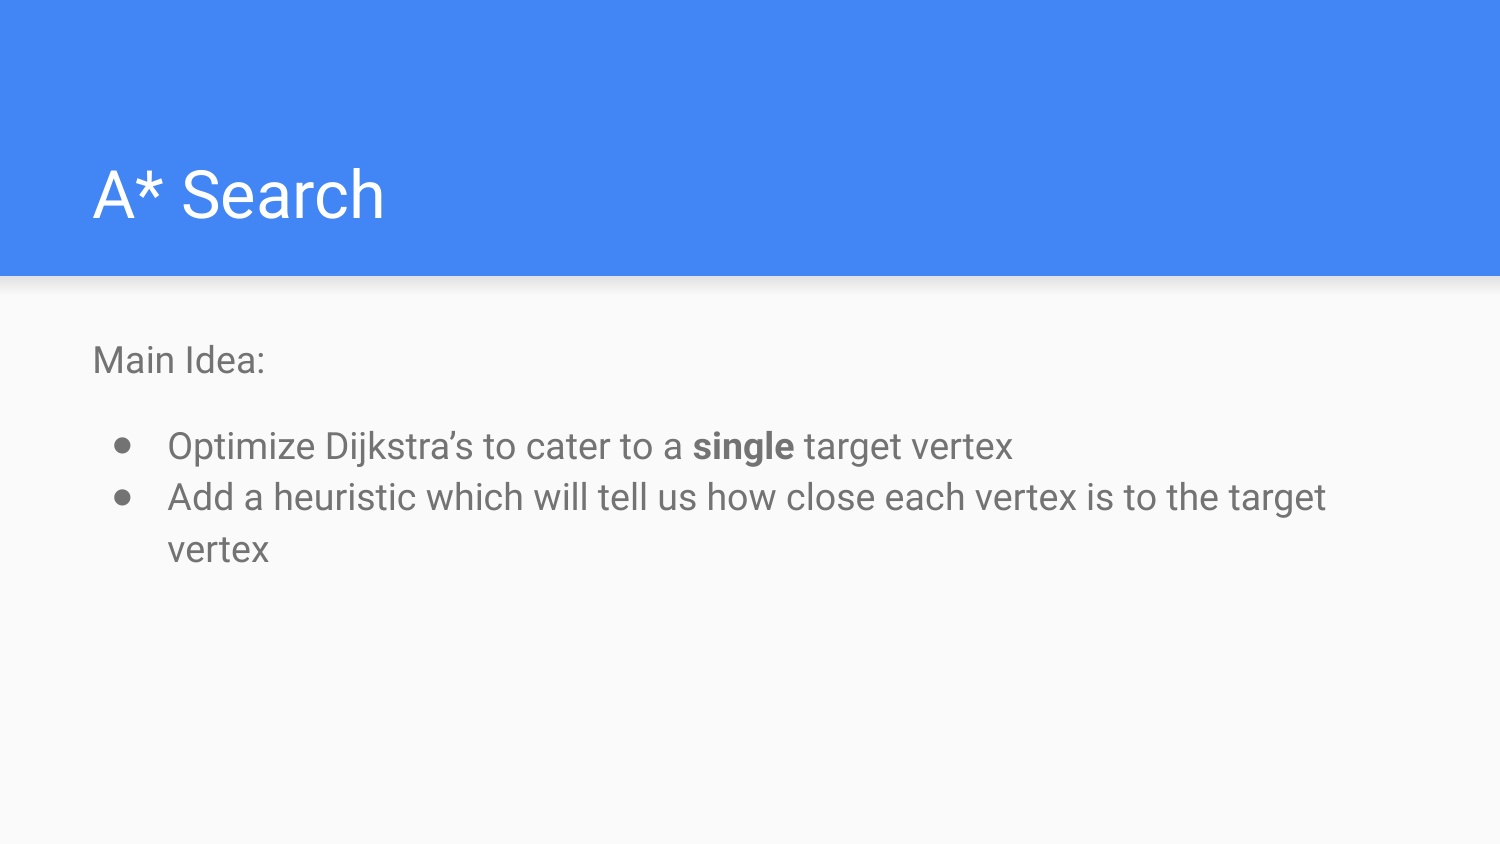

# A* Search
Main Idea:
Optimize Dijkstra’s to cater to a single target vertex
Add a heuristic which will tell us how close each vertex is to the target vertex